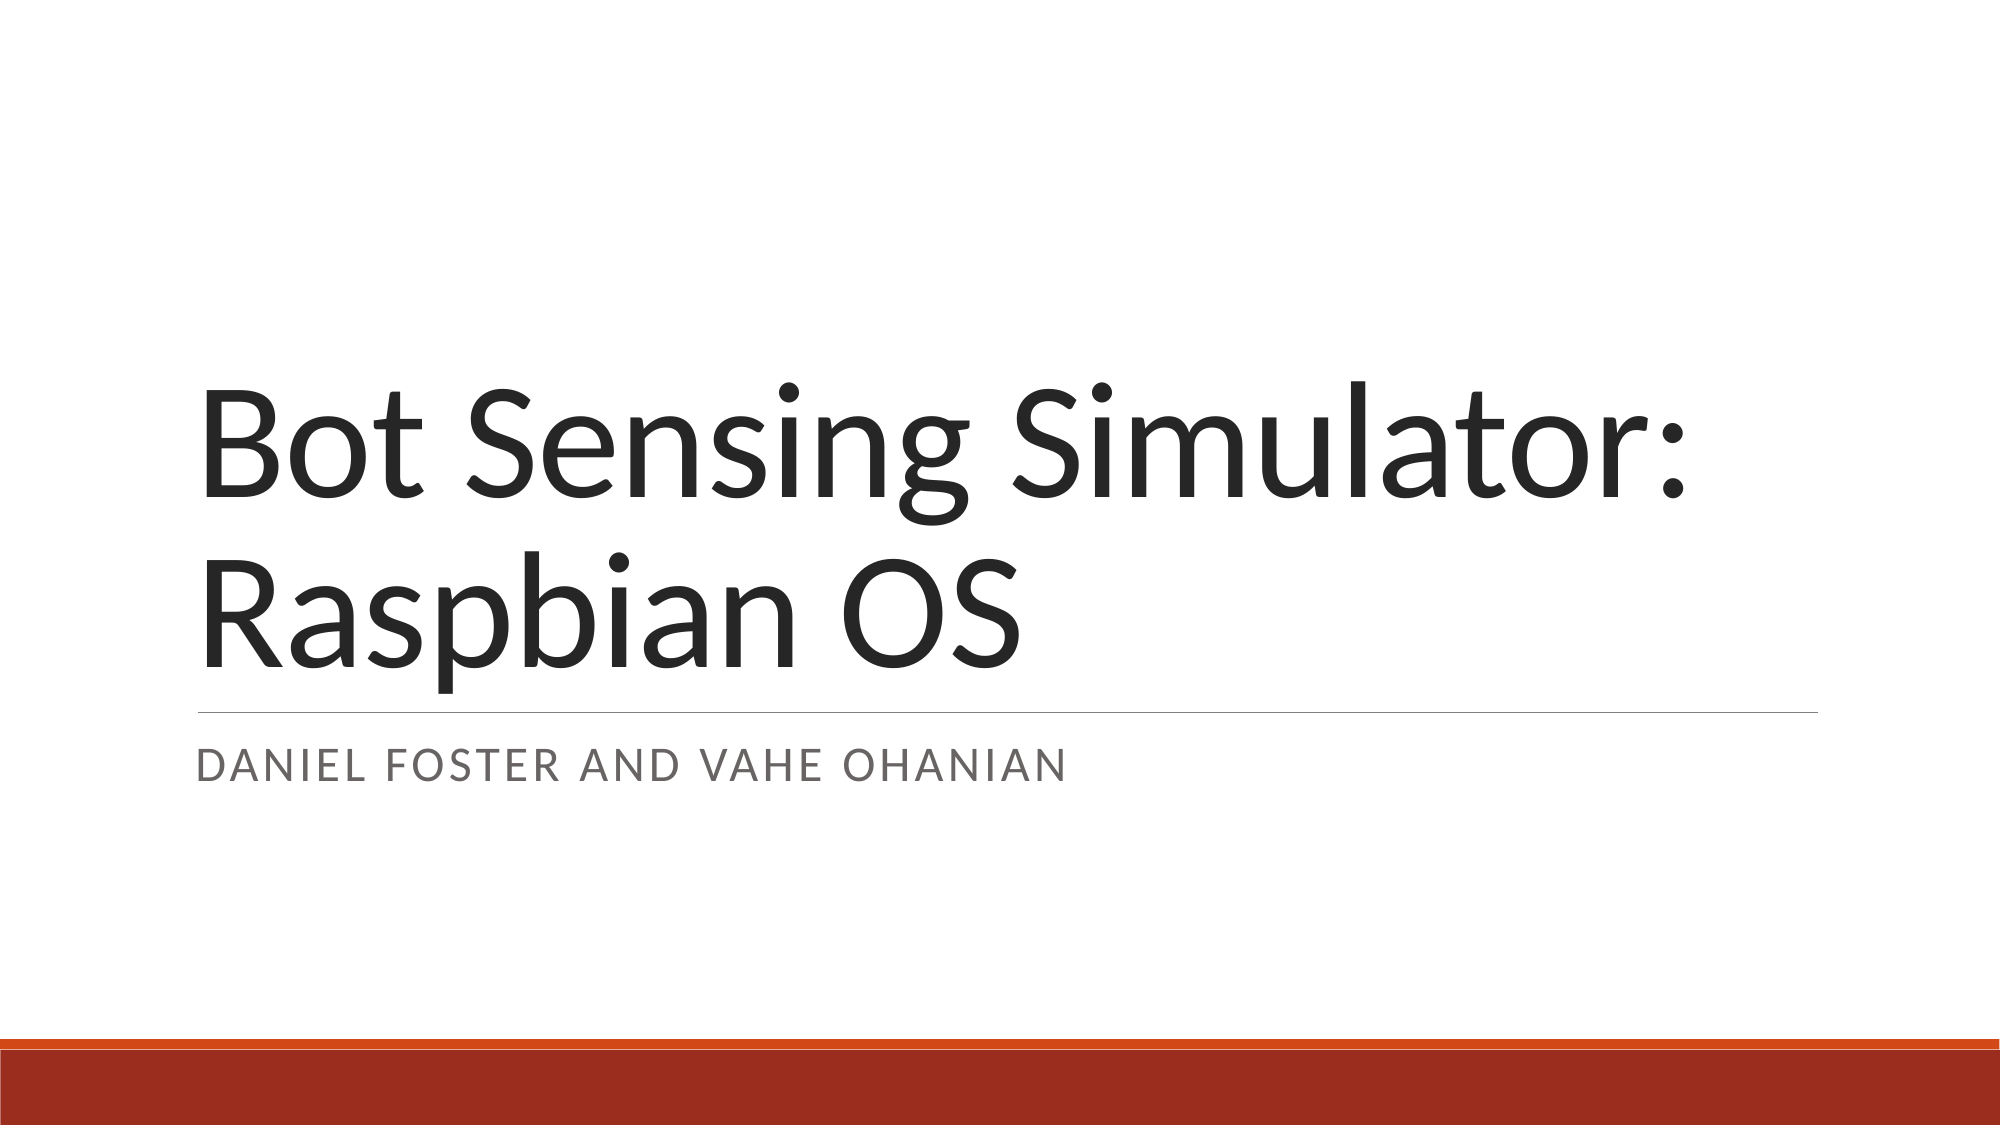

# Bot Sensing Simulator: Raspbian OS
Daniel Foster and Vahe Ohanian